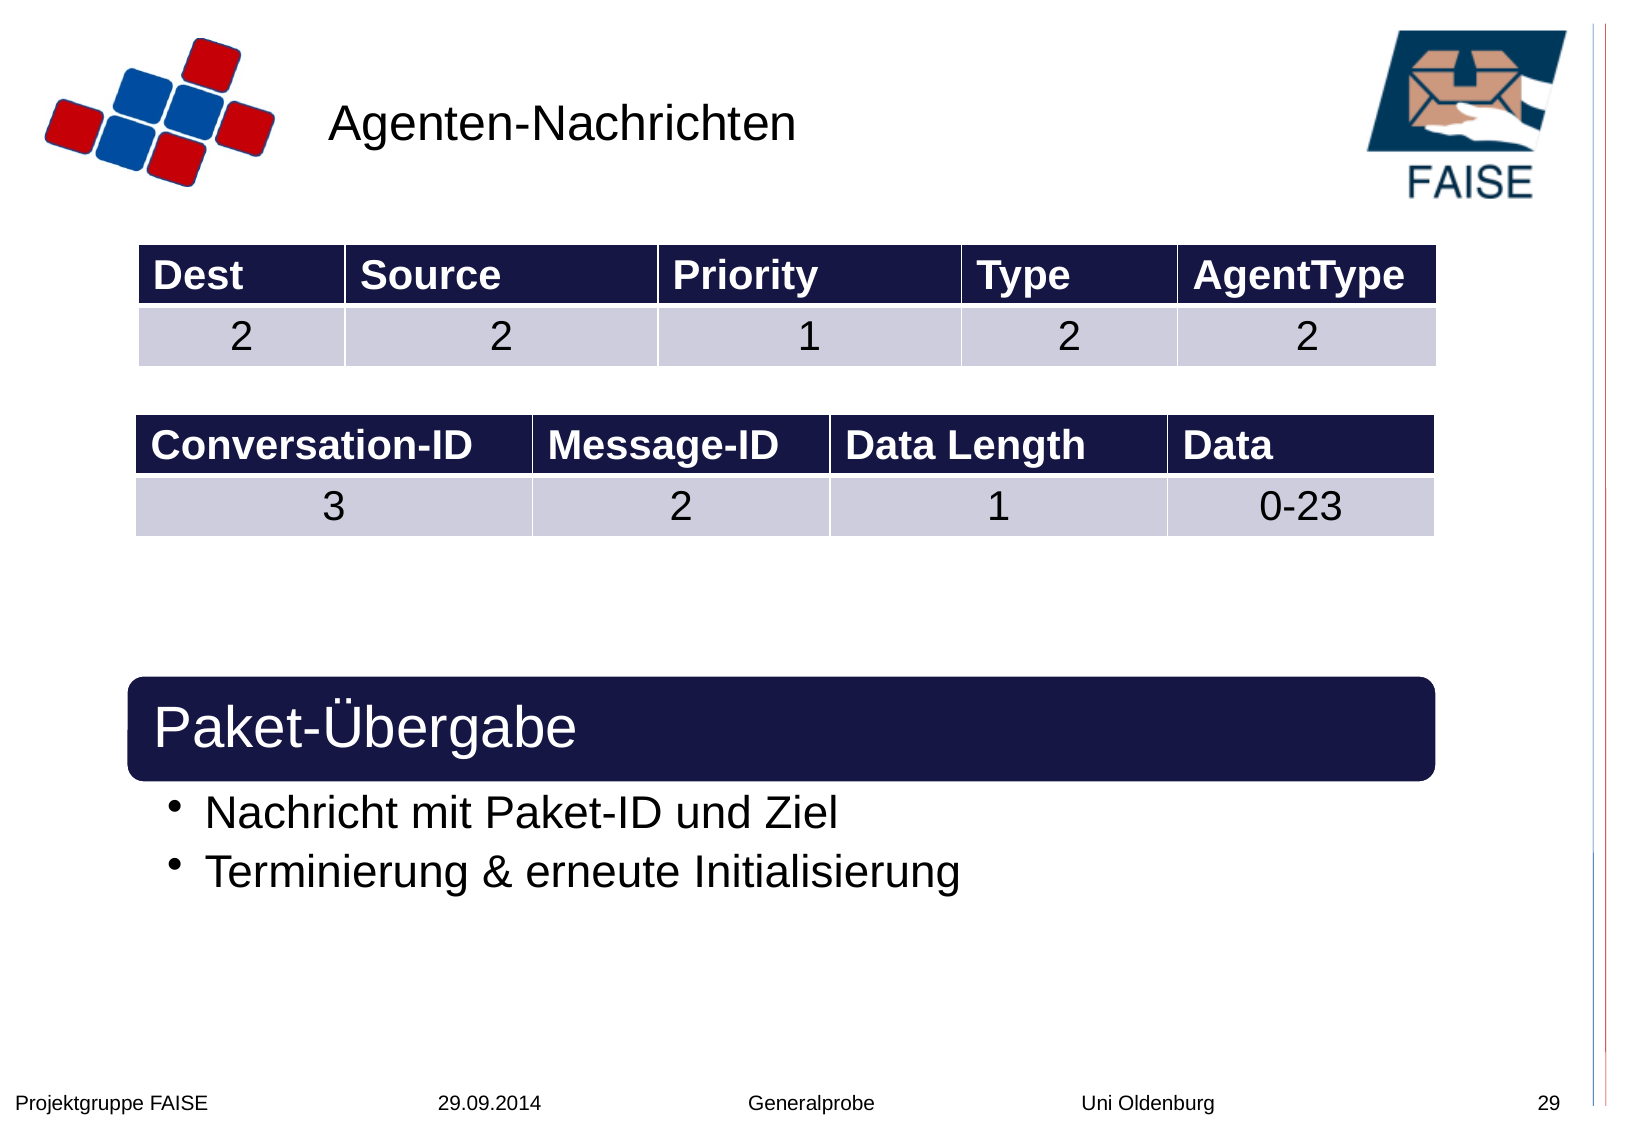

# Agenten-Nachrichten
| Dest | Source | Priority | Type | AgentType |
| --- | --- | --- | --- | --- |
| 2 | 2 | 1 | 2 | 2 |
| Conversation-ID | Message-ID | Data Length | Data |
| --- | --- | --- | --- |
| 3 | 2 | 1 | 0-23 |
Paket-Übergabe
Nachricht mit Paket-ID und Ziel
Terminierung & erneute Initialisierung
Projektgruppe FAISE                                        29.09.2014                                    Generalprobe                                    Uni Oldenburg
29